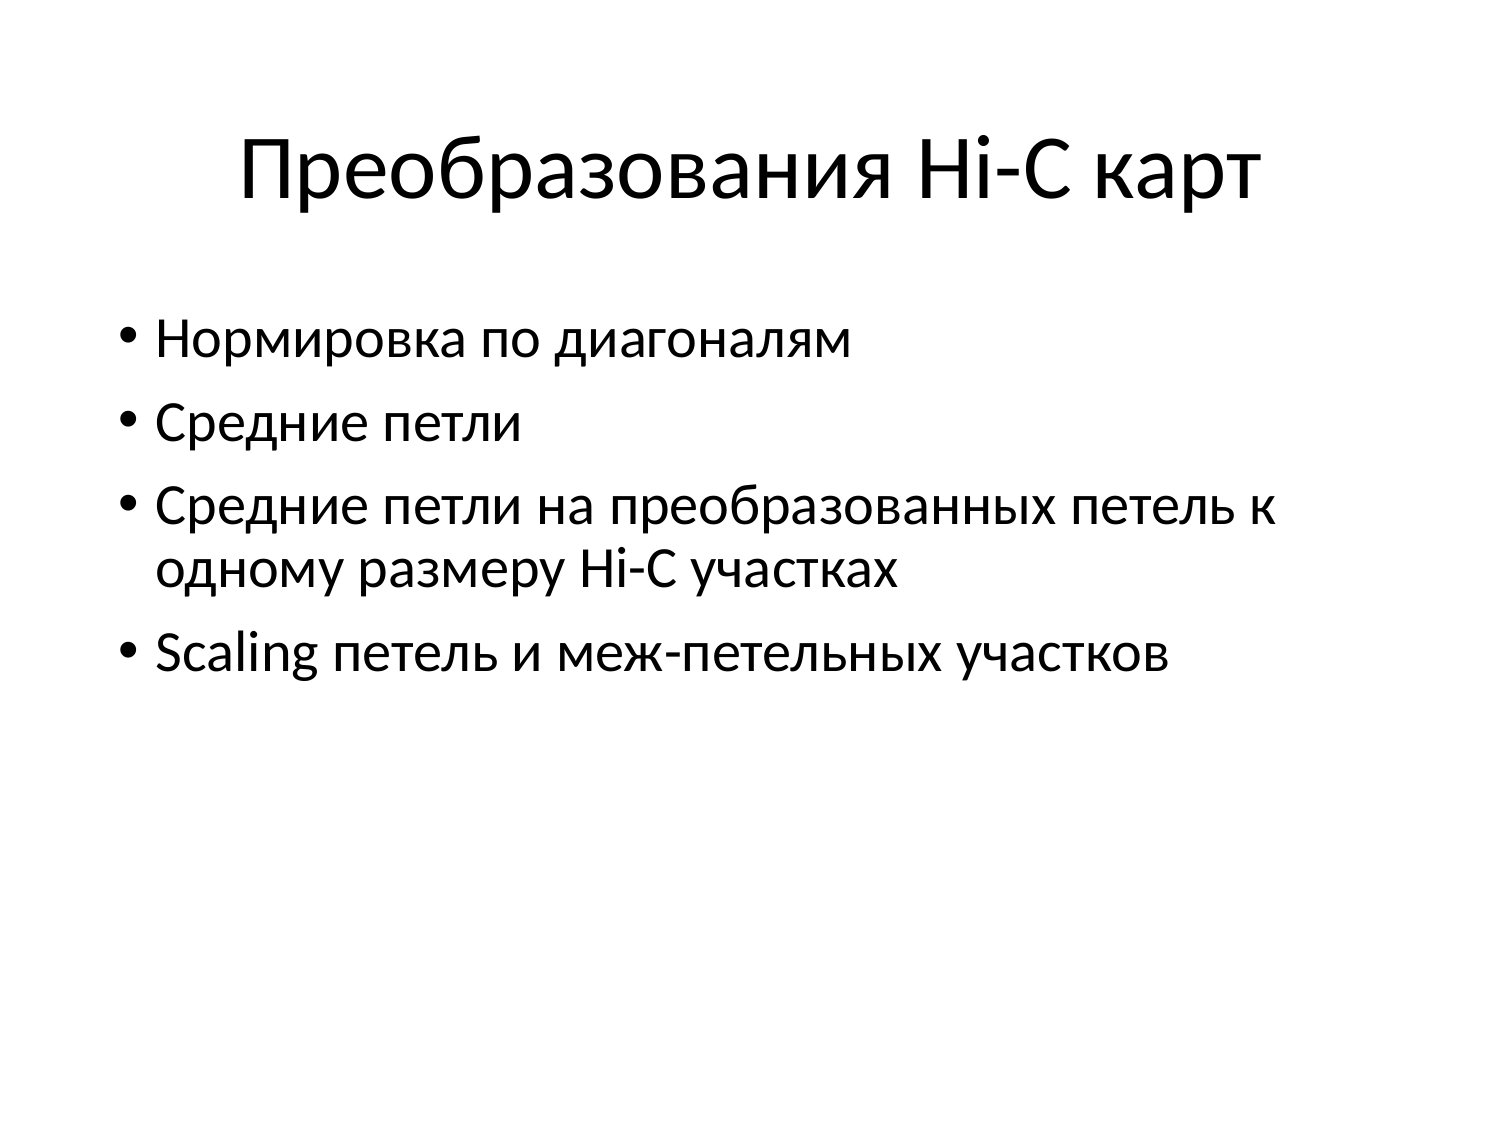

# Преобразования Hi-C карт
Нормировка по диагоналям
Средние петли
Средние петли на преобразованных петель к одному размеру Hi-C участках
Scaling петель и меж-петельных участков